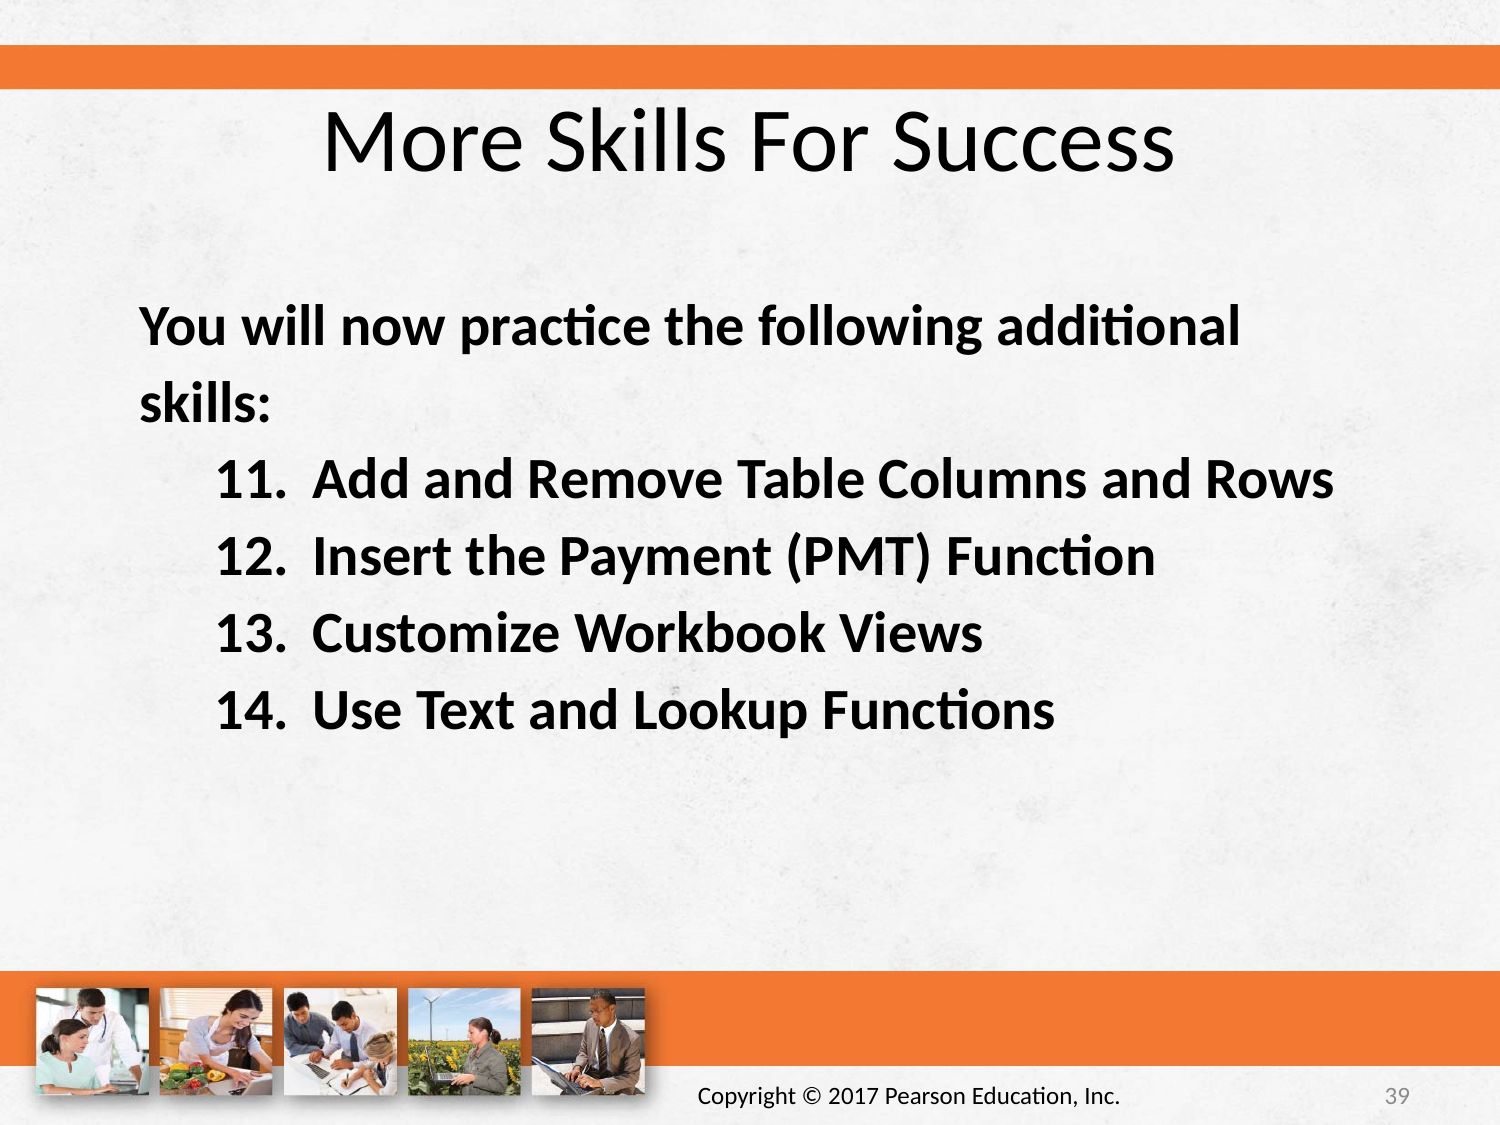

# More Skills For Success
You will now practice the following additional skills:
 Add and Remove Table Columns and Rows
 Insert the Payment (PMT) Function
 Customize Workbook Views
 Use Text and Lookup Functions

Copyright © 2017 Pearson Education, Inc.

39